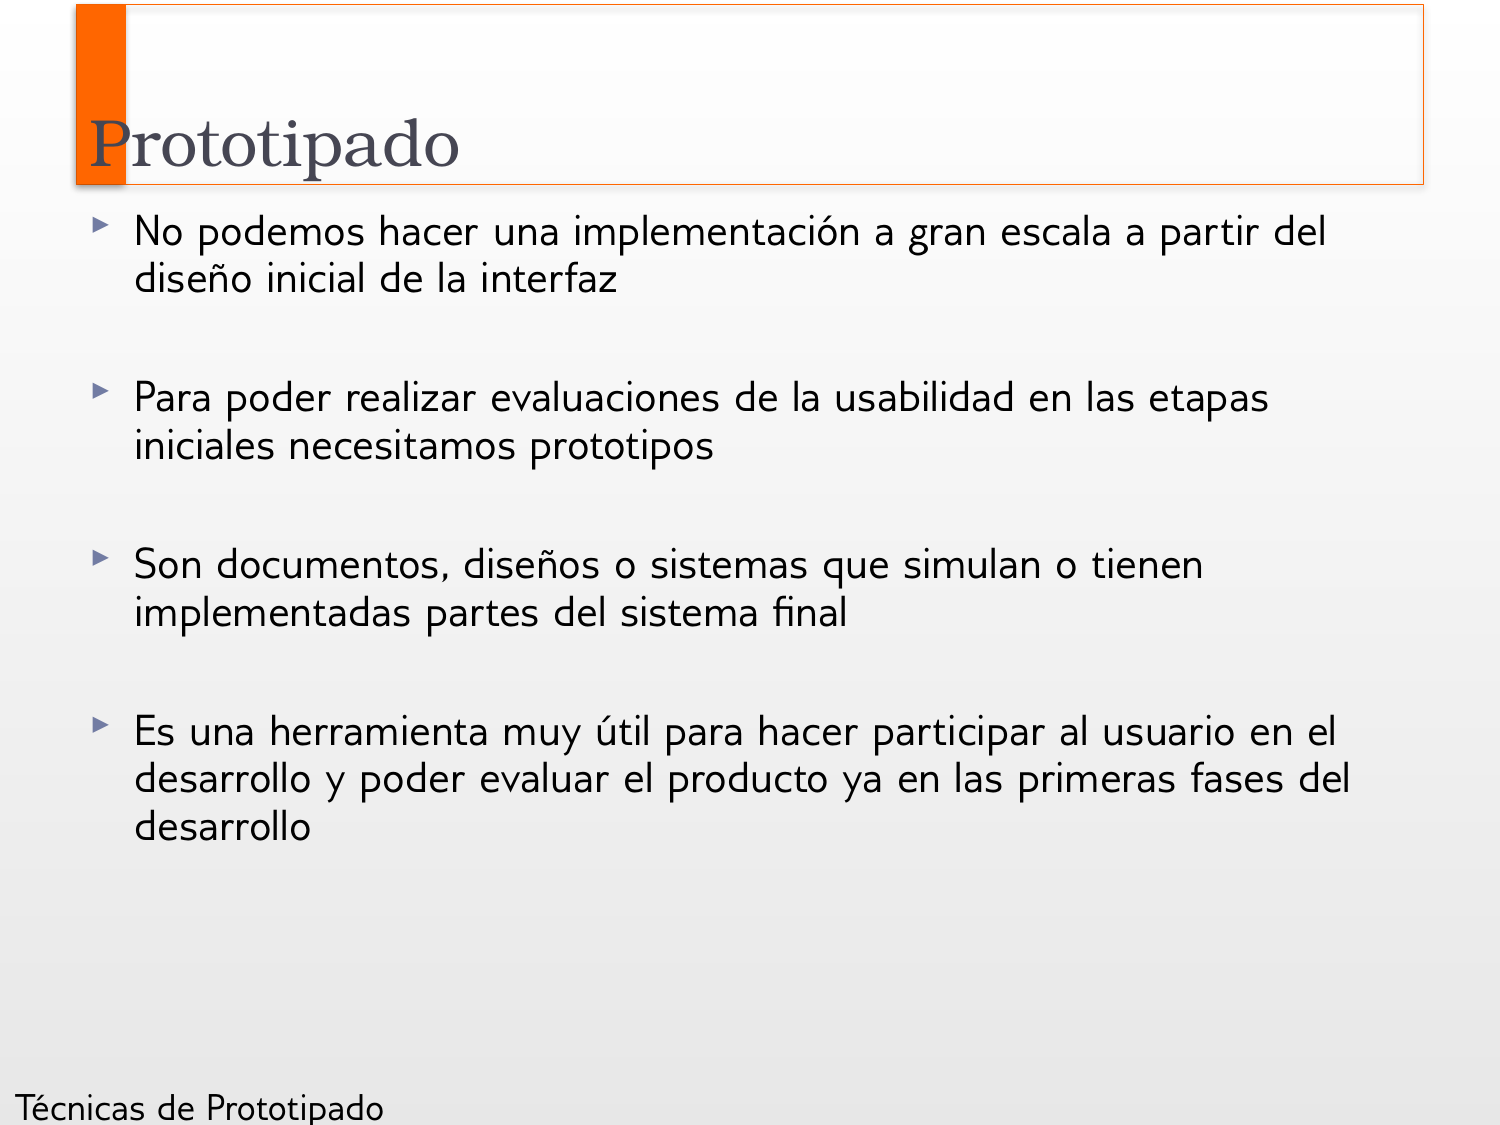

# Prototipado
No podemos hacer una implementación a gran escala a partir del diseño inicial de la interfaz

Para poder realizar evaluaciones de la usabilidad en las etapas iniciales necesitamos prototipos

Son documentos, diseños o sistemas que simulan o tienen implementadas partes del sistema final

Es una herramienta muy útil para hacer participar al usuario en el desarrollo y poder evaluar el producto ya en las primeras fases del desarrollo
Técnicas de Prototipado